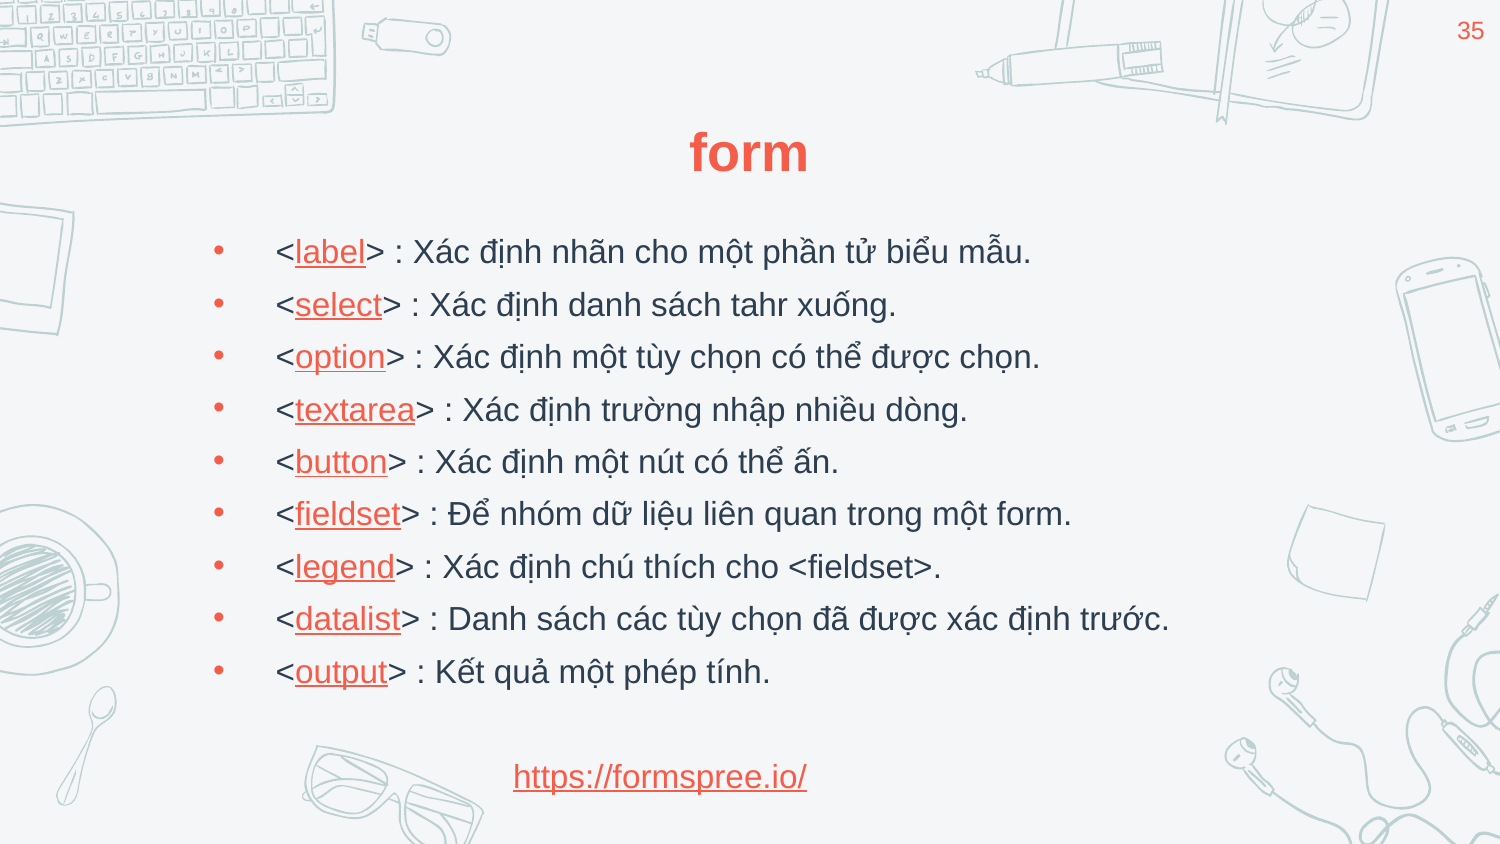

35
# form
<label> : Xác định nhãn cho một phần tử biểu mẫu.
<select> : Xác định danh sách tahr xuống.
<option> : Xác định một tùy chọn có thể được chọn.
<textarea> : Xác định trường nhập nhiều dòng.
<button> : Xác định một nút có thể ấn.
<fieldset> : Để nhóm dữ liệu liên quan trong một form.
<legend> : Xác định chú thích cho <fieldset>.
<datalist> : Danh sách các tùy chọn đã được xác định trước.
<output> : Kết quả một phép tính.

		https://formspree.io/